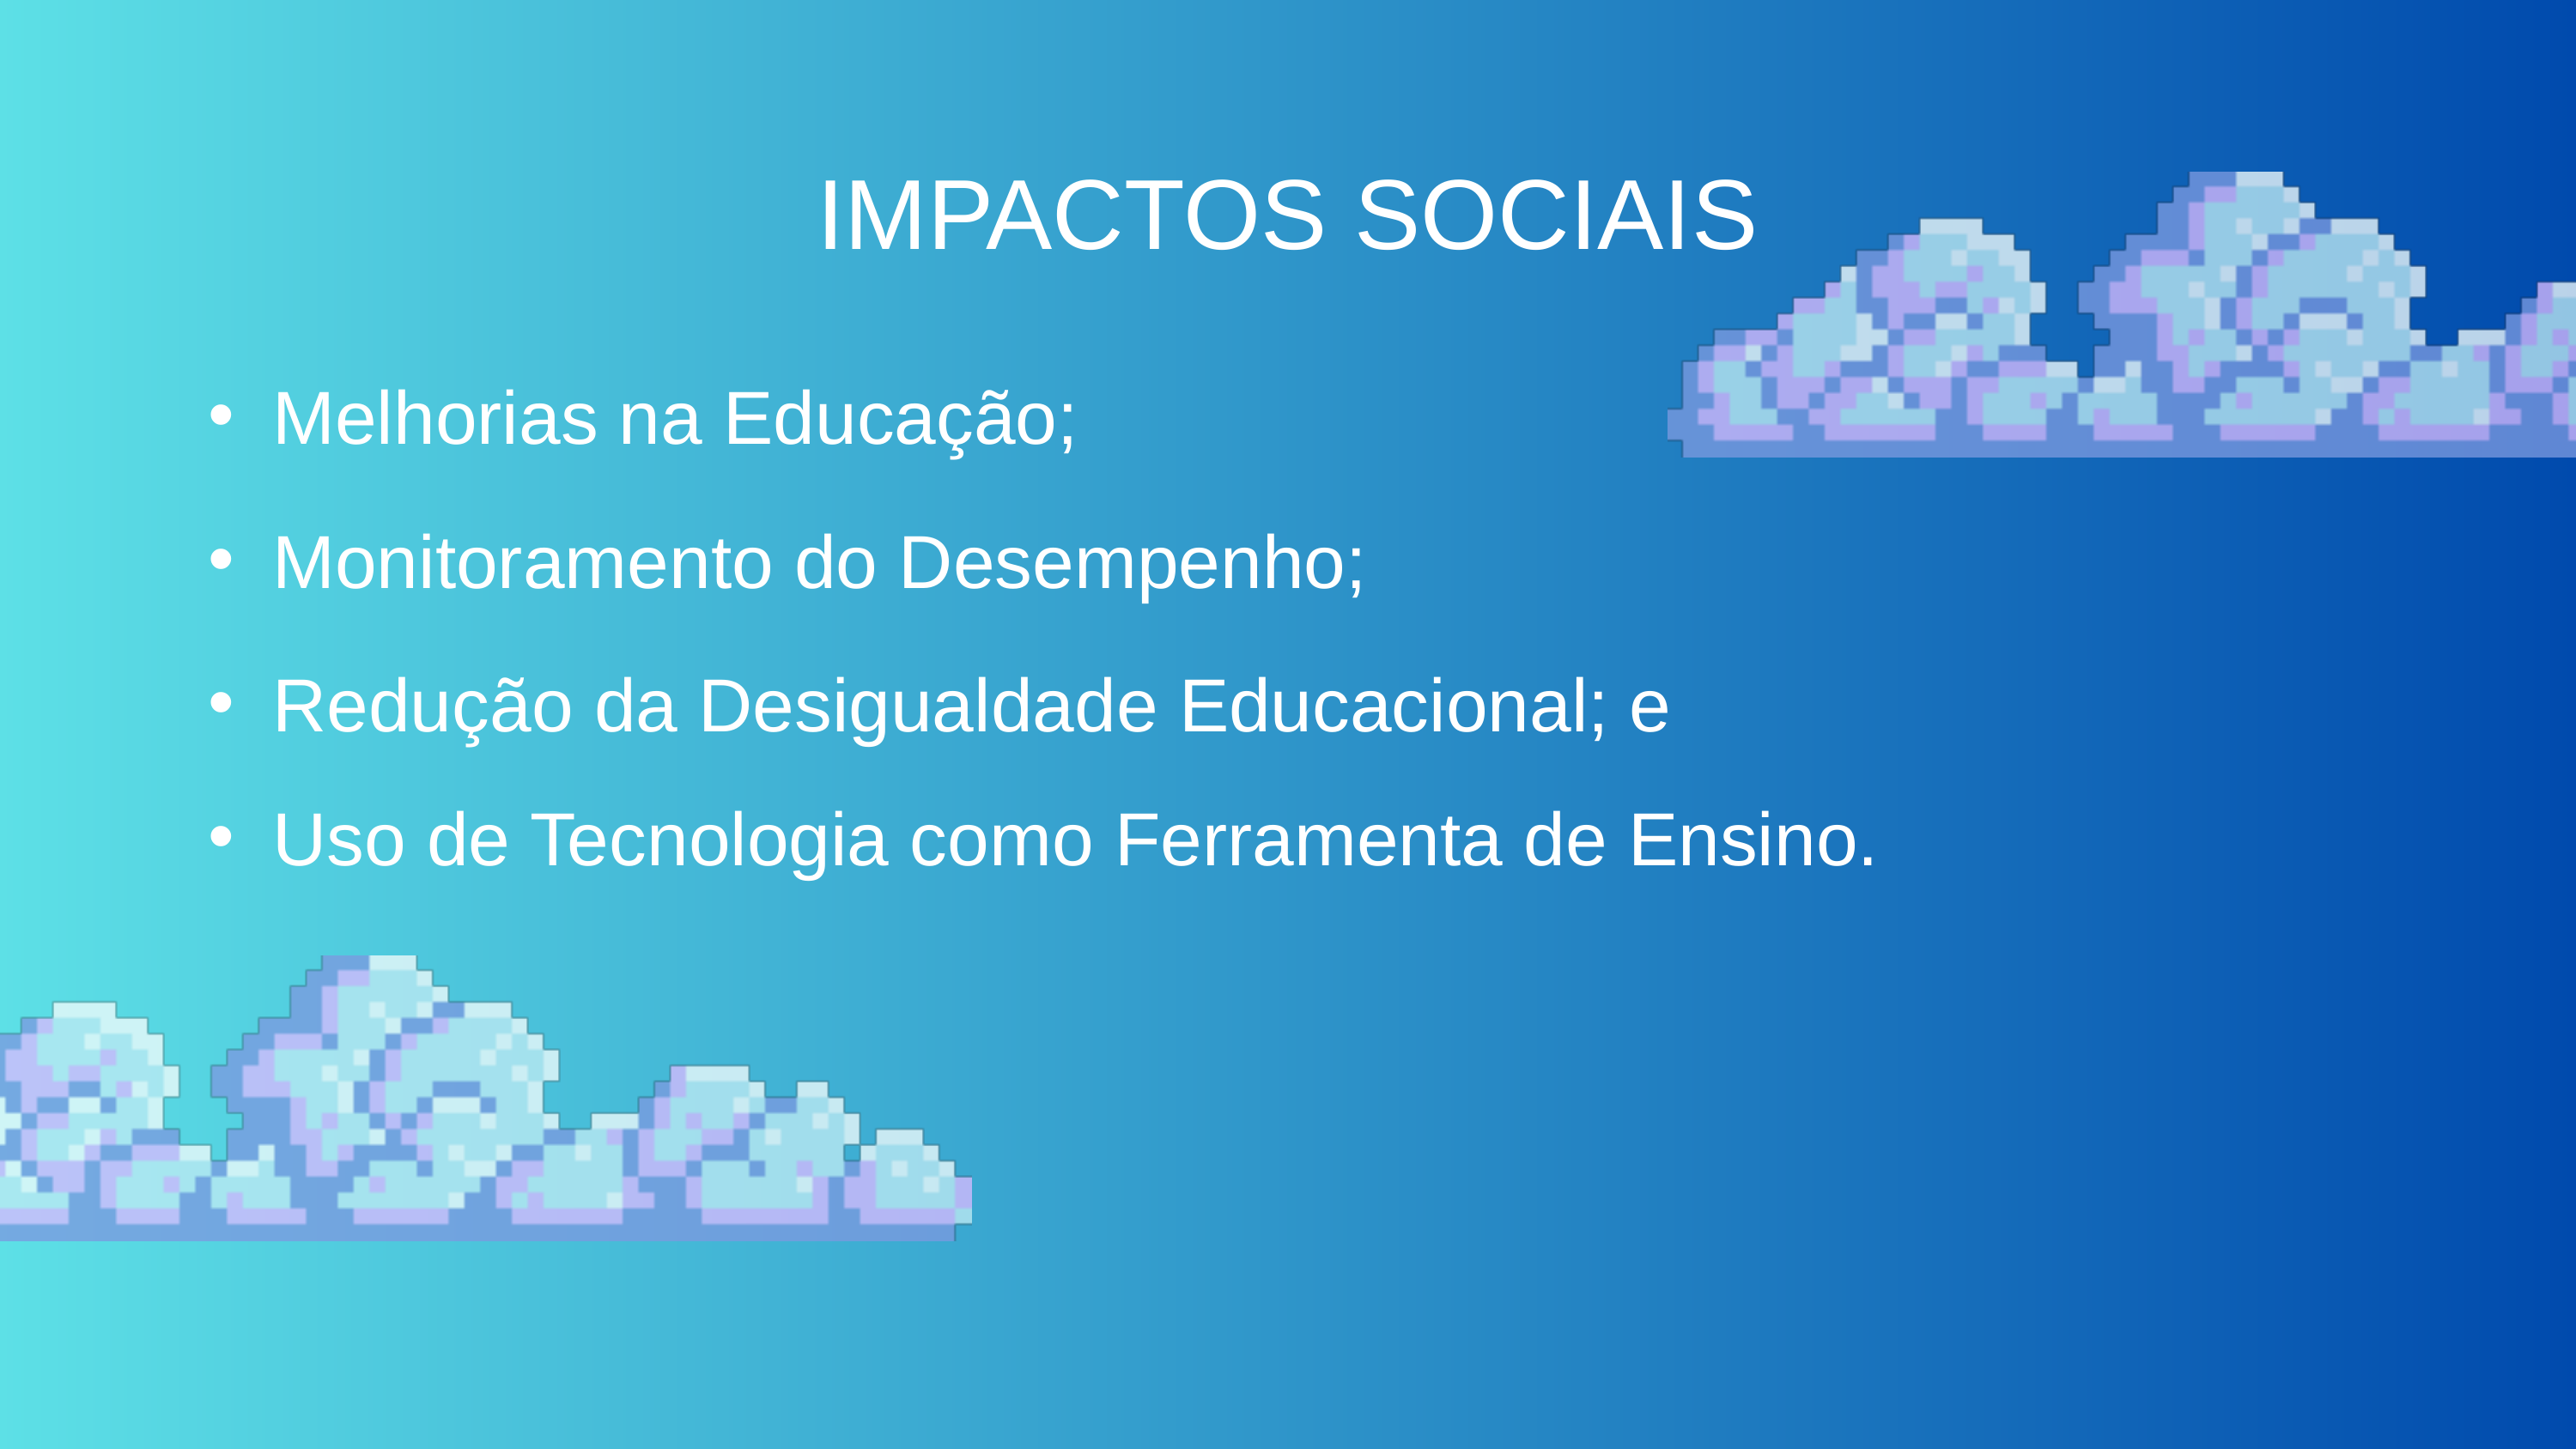

IMPACTOS SOCIAIS

Melhorias na Educação;
Monitoramento do Desempenho;
Redução da Desigualdade Educacional; e

Uso de Tecnologia como Ferramenta de Ensino.